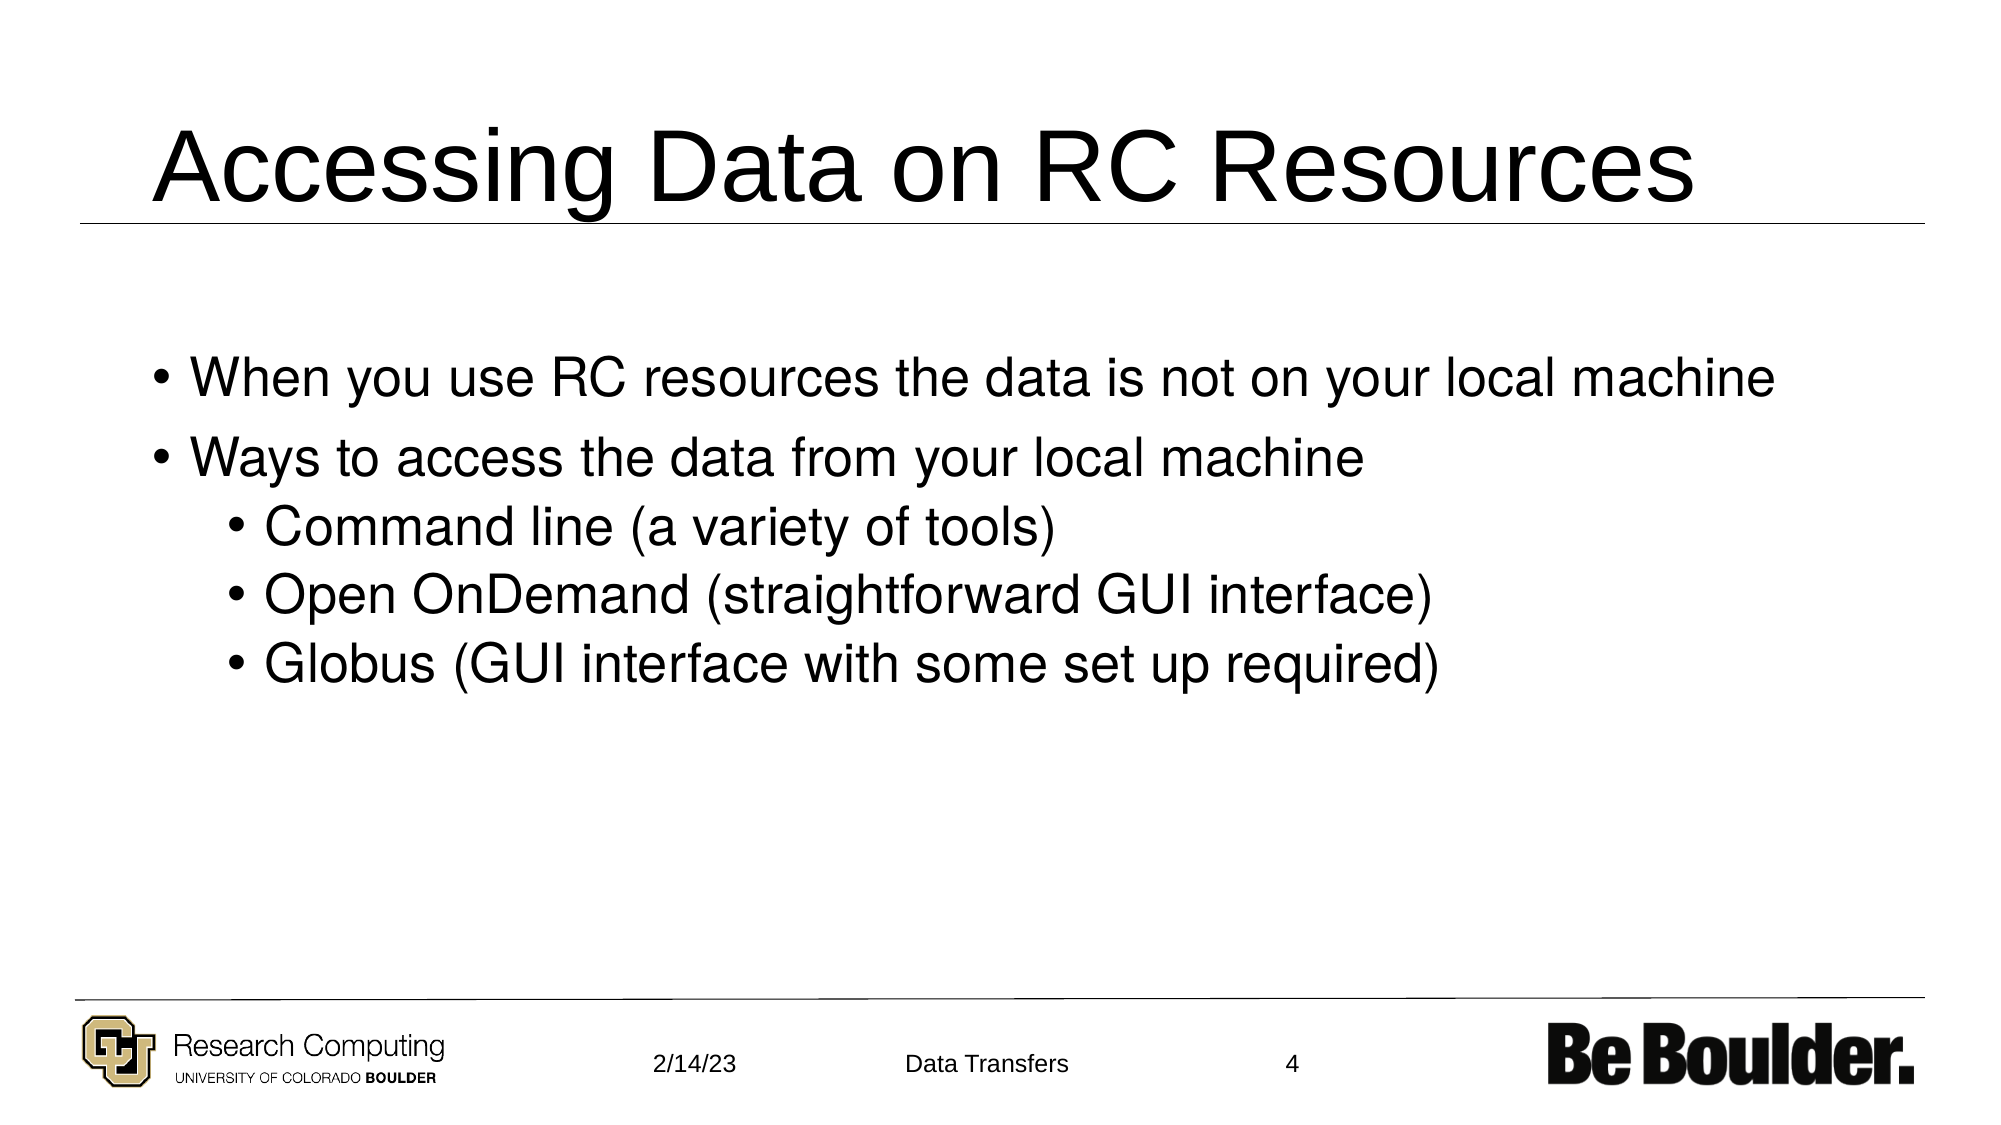

# Accessing Data on RC Resources
When you use RC resources the data is not on your local machine
Ways to access the data from your local machine
Command line (a variety of tools)
Open OnDemand (straightforward GUI interface)
Globus (GUI interface with some set up required)
2/14/23
4
Data Transfers